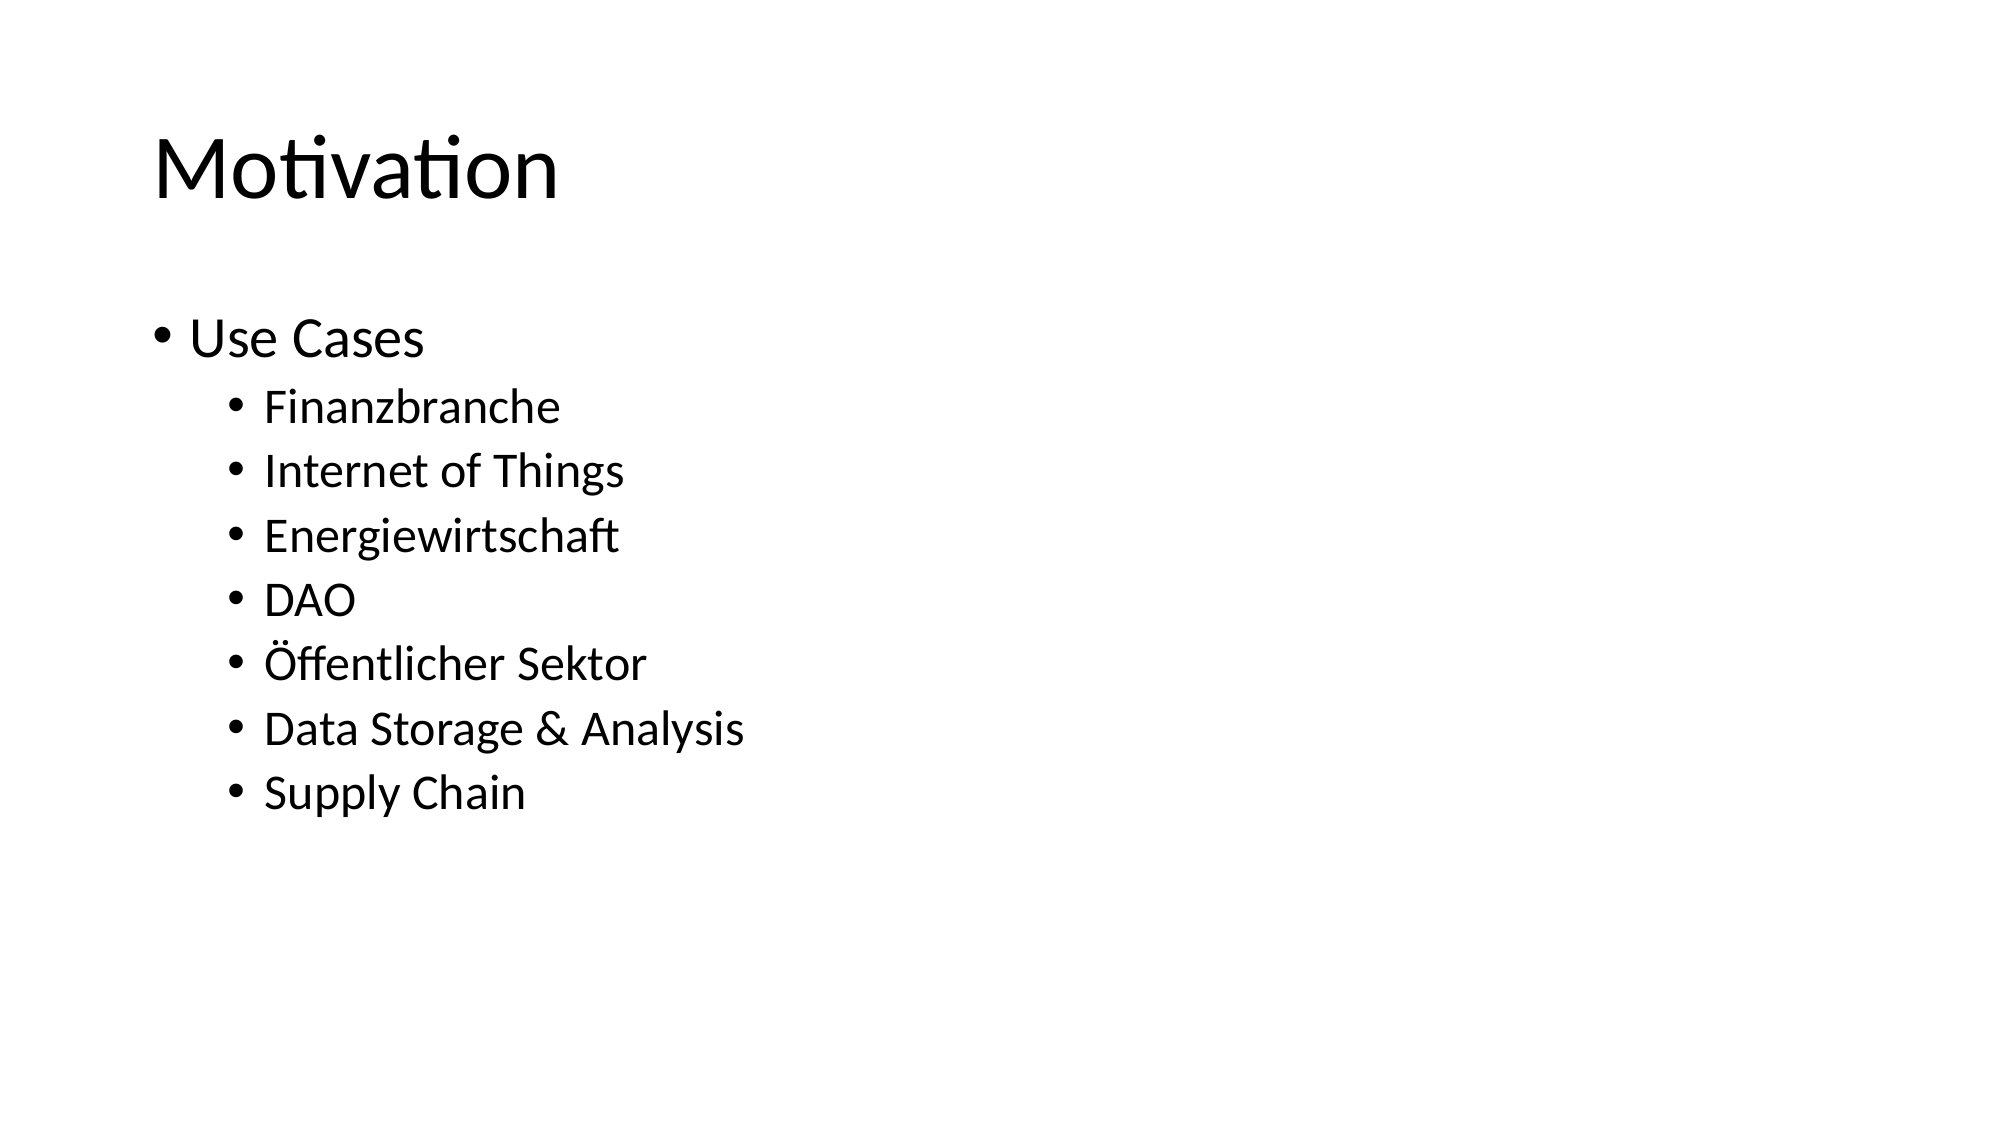

# Motivation
Use Cases
Finanzbranche
Internet of Things
Energiewirtschaft
DAO
Öffentlicher Sektor
Data Storage & Analysis
Supply Chain